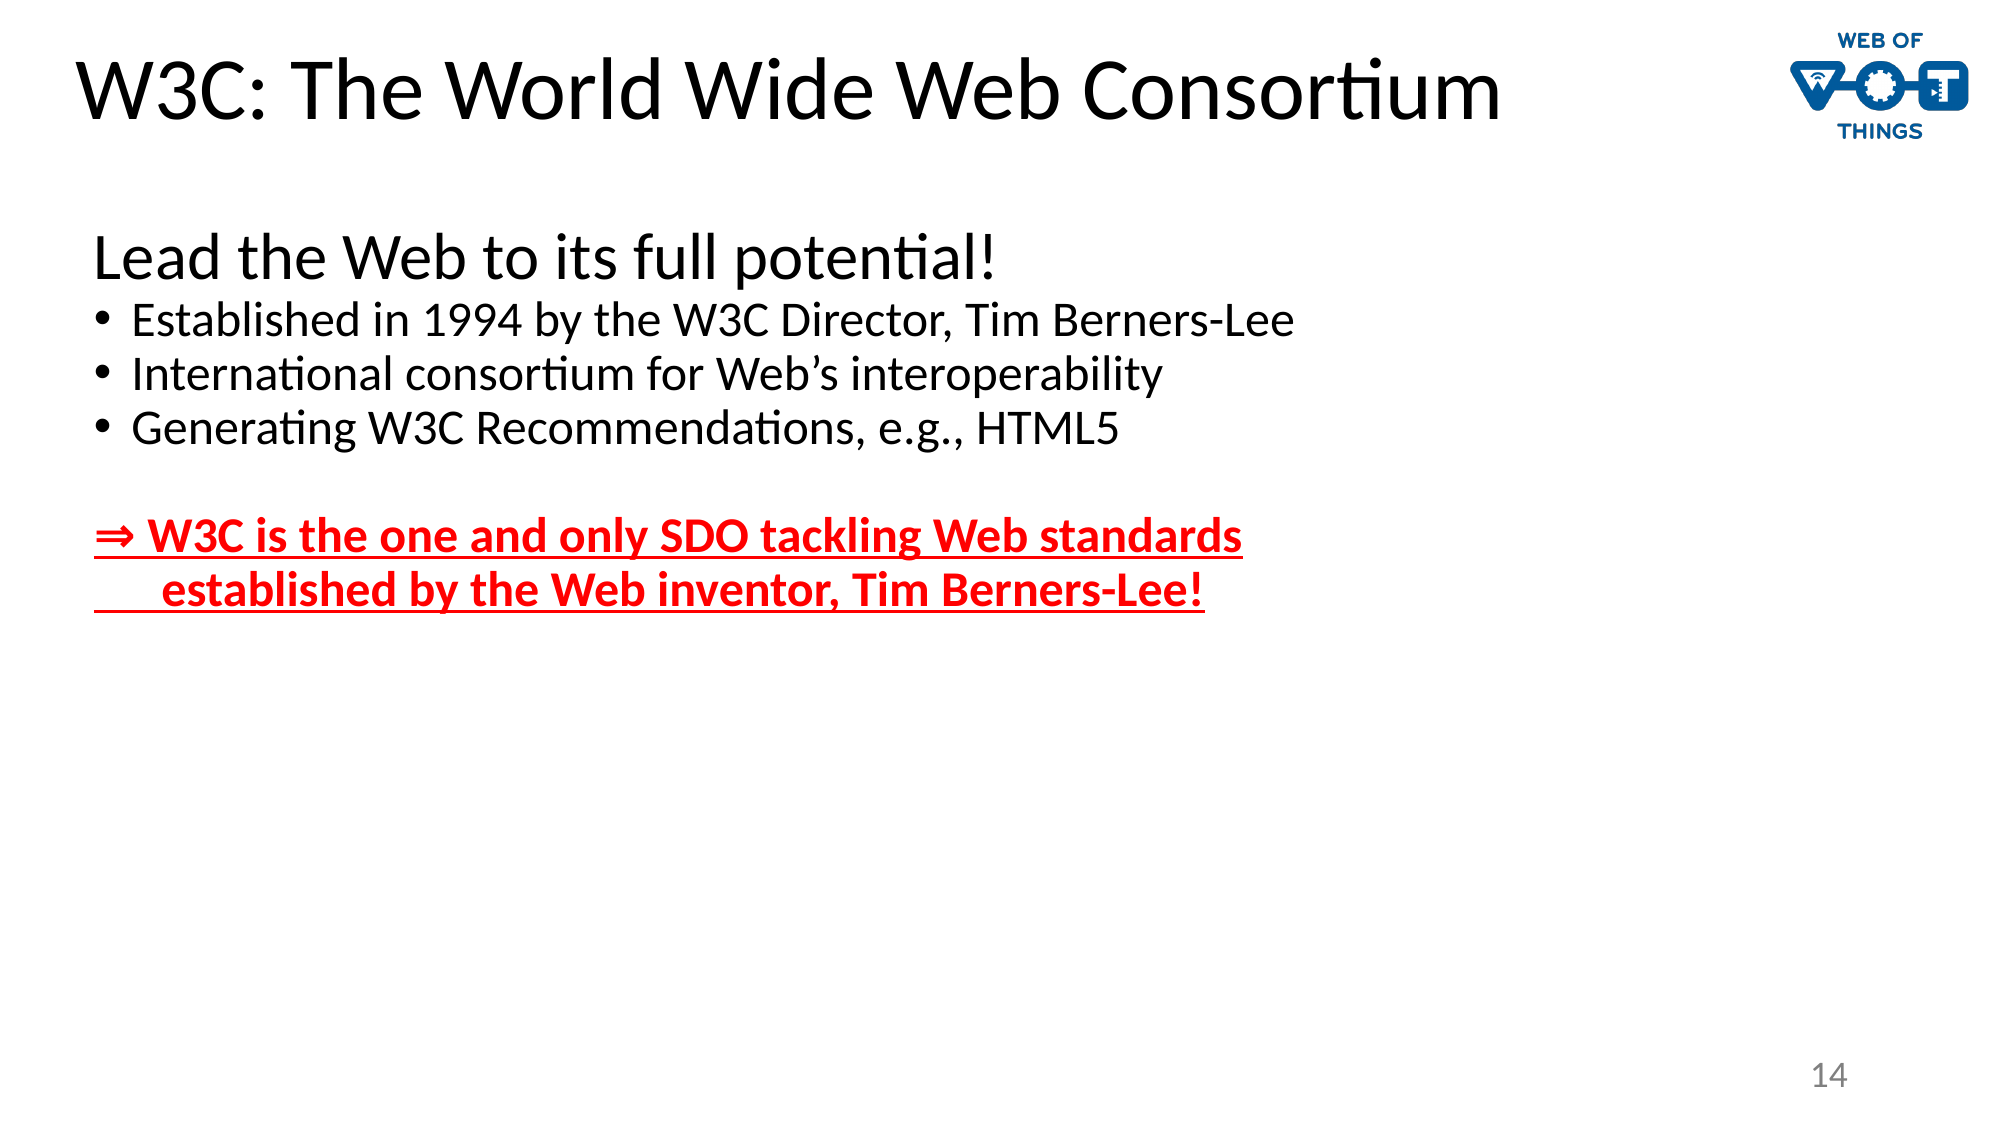

# W3C: The World Wide Web Consortium
Lead the Web to its full potential!
Established in 1994 by the W3C Director, Tim Berners-Lee
International consortium for Web’s interoperability
Generating W3C Recommendations, e.g., HTML5

⇒ W3C is the one and only SDO tackling Web standards
      established by the Web inventor, Tim Berners-Lee!

14